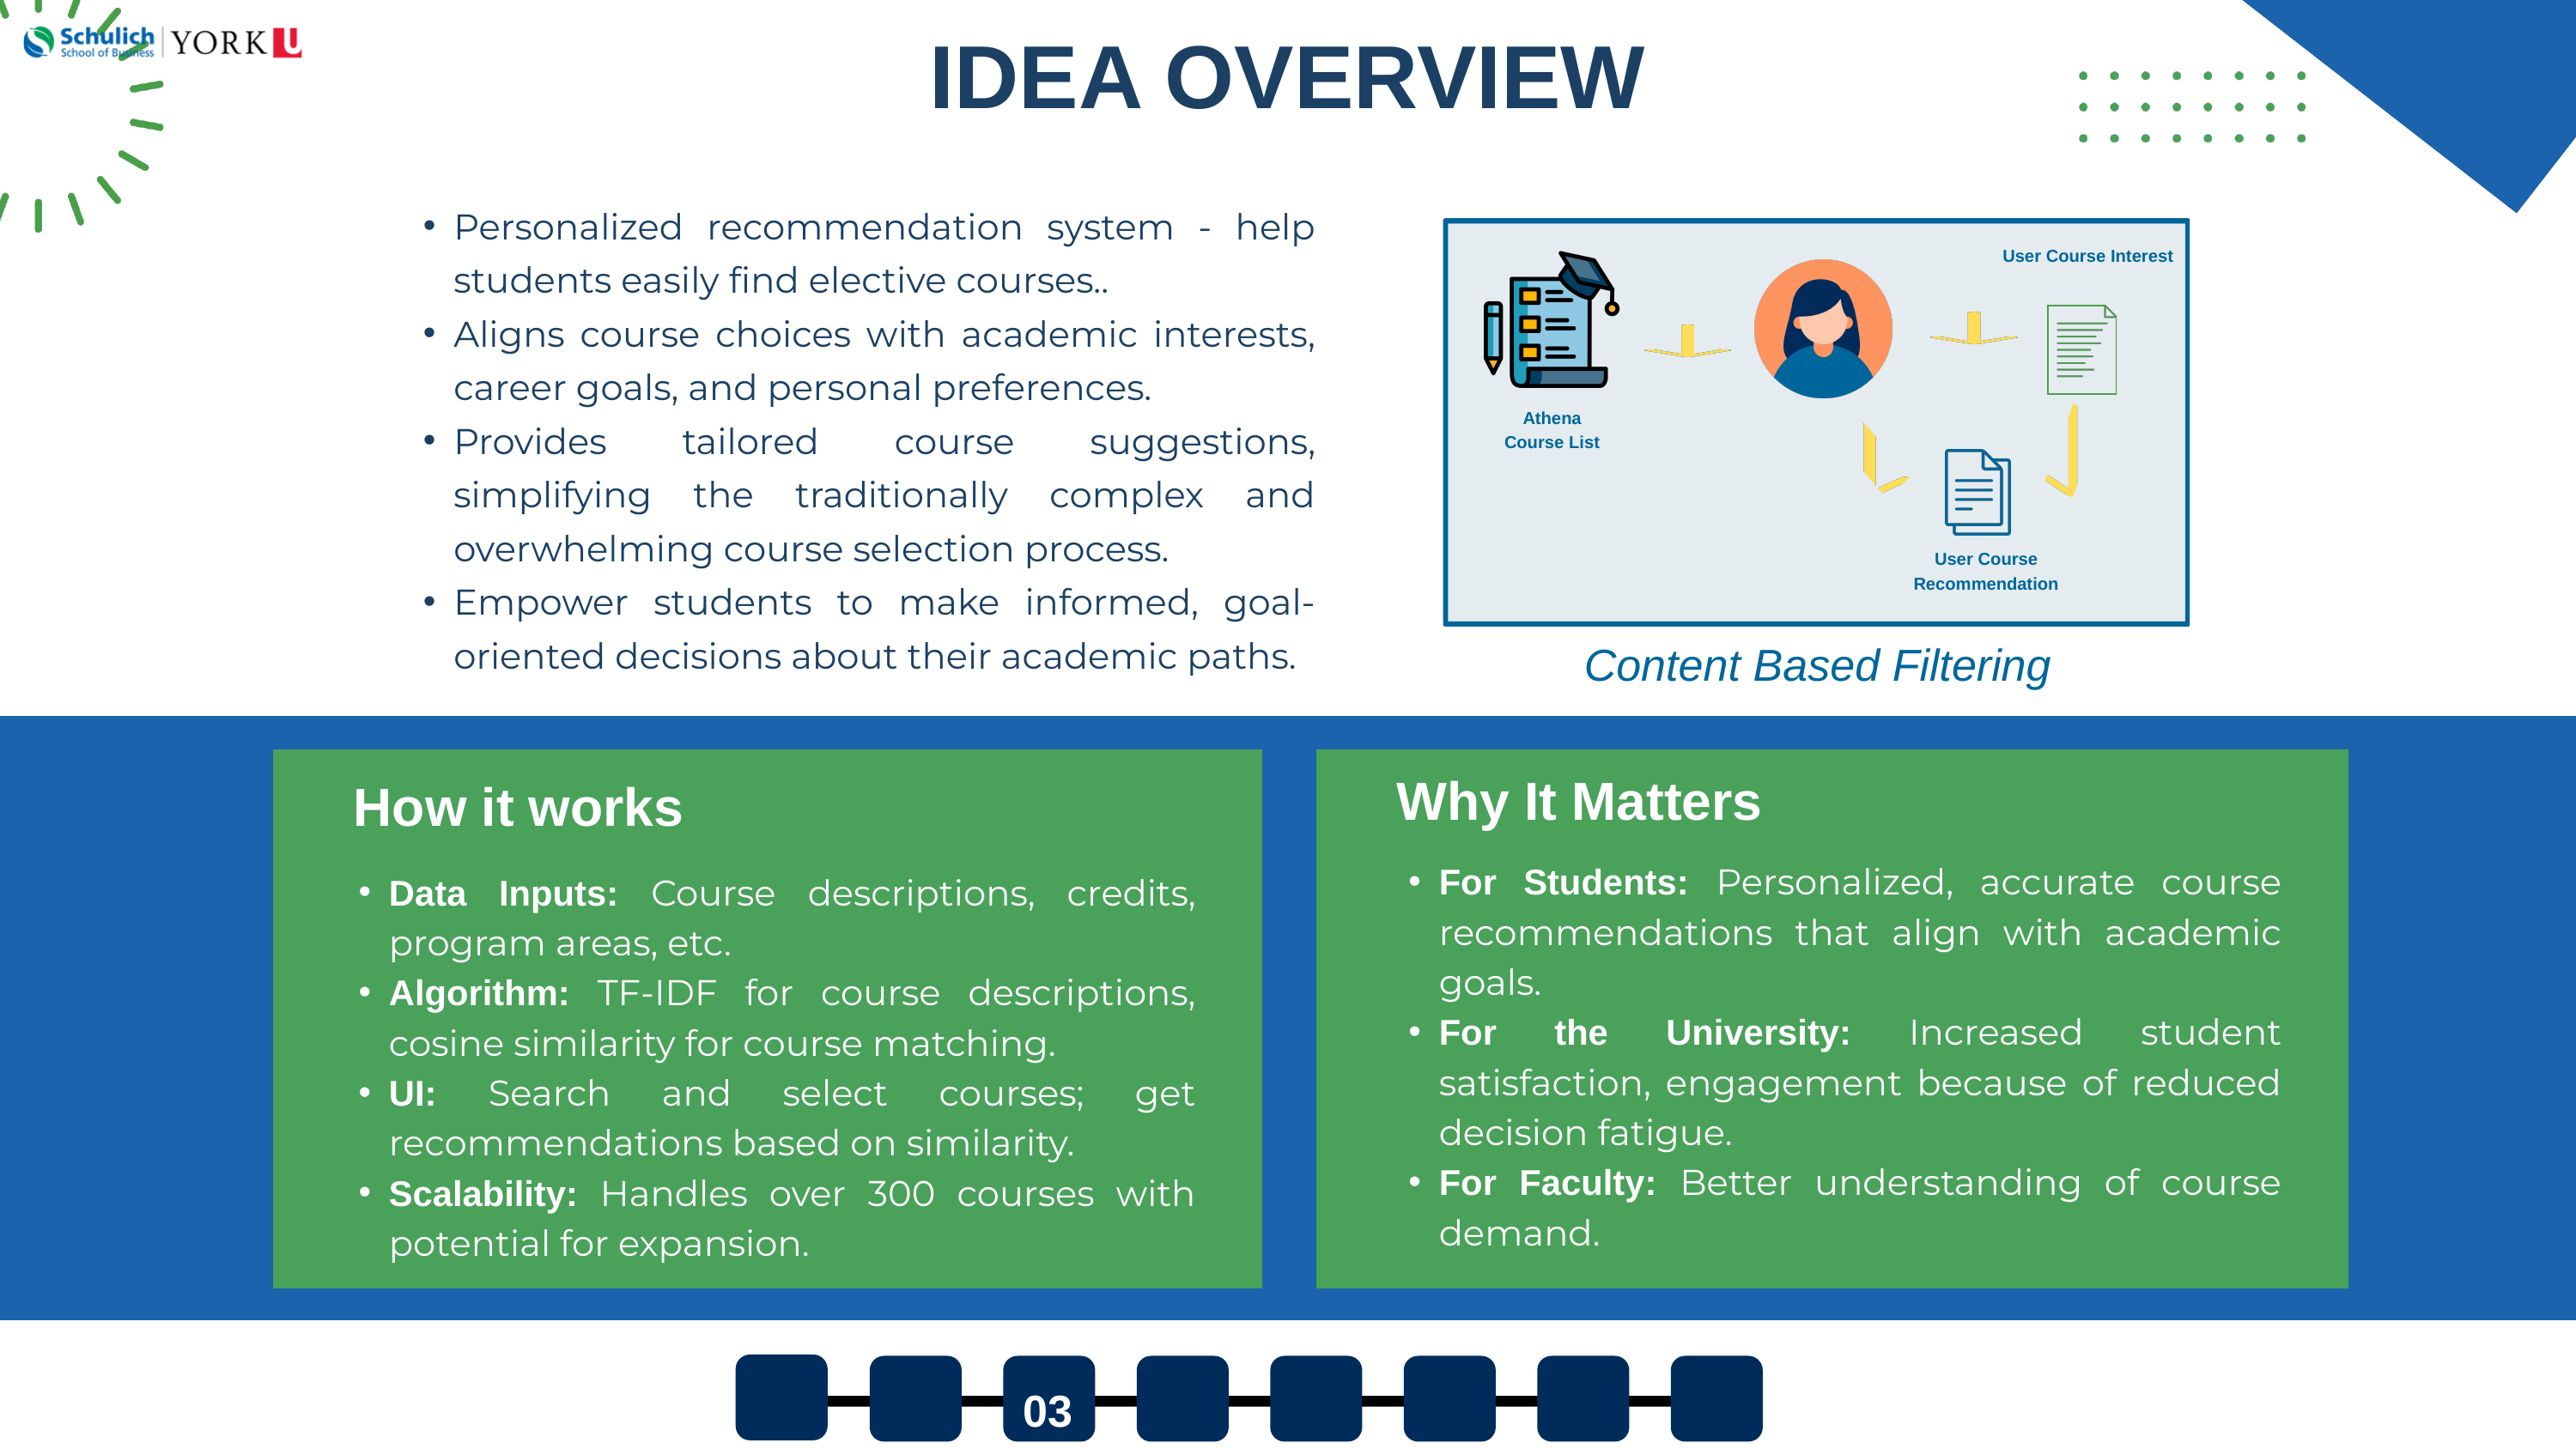

IDEA OVERVIEW

Personalized recommendation system - help students easily find elective courses..
Aligns course choices with academic interests, career goals, and personal preferences.
Provides tailored course suggestions, simplifying the traditionally complex and overwhelming course selection process.
Empower students to make informed, goal-oriented decisions about their academic paths.

User Course Interest

Athena
Course List

User Course Recommendation
Content Based Filtering

Why It Matters
How it works

Data Inputs: Course descriptions, credits, program areas, etc.
Algorithm: TF-IDF for course descriptions, cosine similarity for course matching.
UI: Search and select courses; get recommendations based on similarity.
Scalability: Handles over 300 courses with potential for expansion.
For Students: Personalized, accurate course recommendations that align with academic goals.
For the University: Increased student satisfaction, engagement because of reduced decision fatigue.
For Faculty: Better understanding of course demand.

03